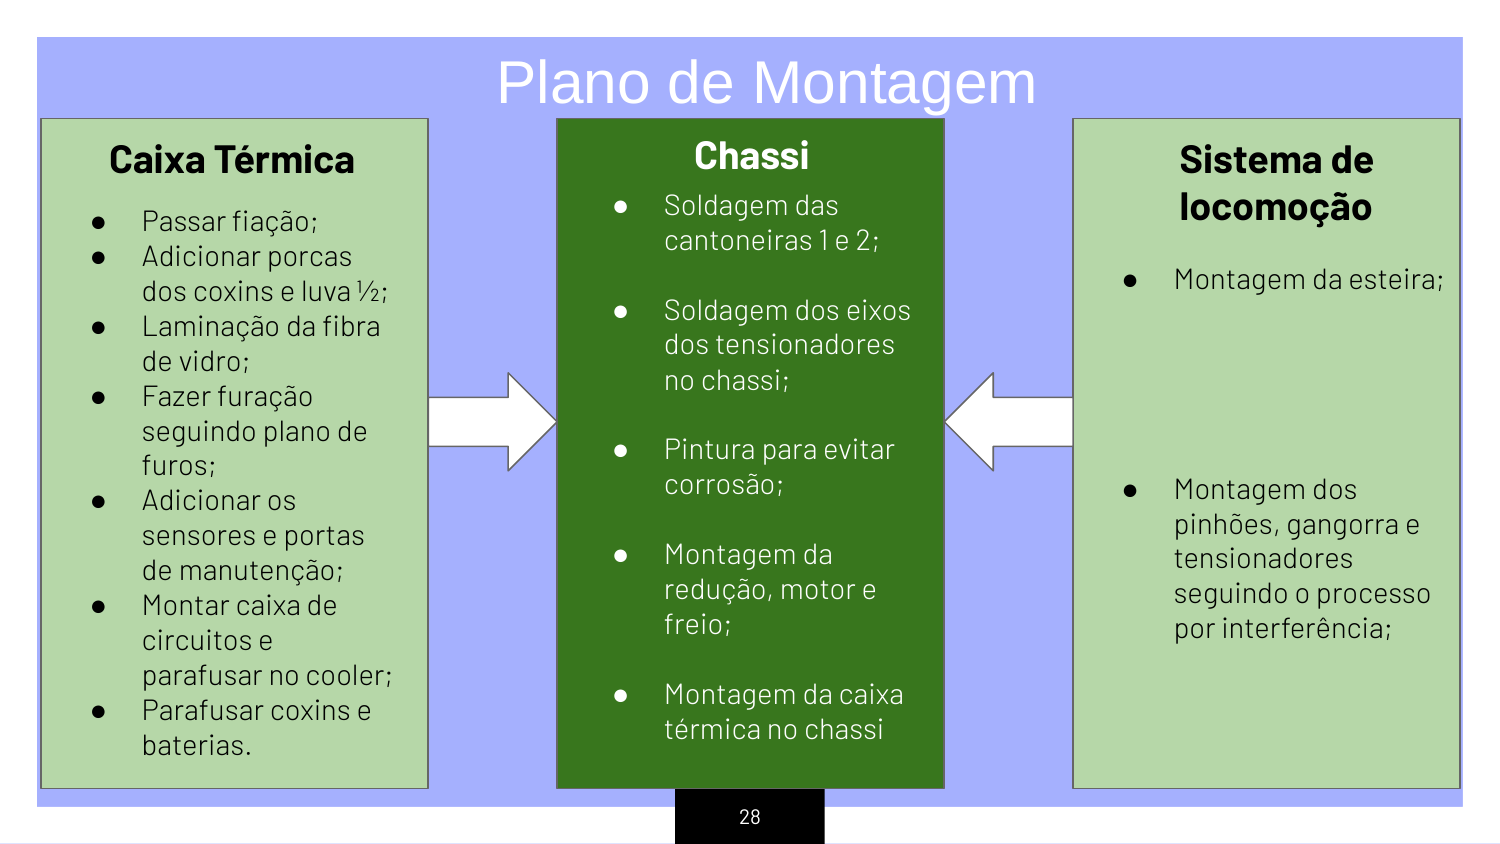

Plano de Montagem
Chassi

Caixa Térmica

Sistema de locomoção

Soldagem das cantoneiras 1 e 2;

Soldagem dos eixos dos tensionadores no chassi;

Pintura para evitar corrosão;

Montagem da redução, motor e freio;

Montagem da caixa térmica no chassi
Passar fiação;
Adicionar porcas dos coxins e luva ½;
Laminação da fibra de vidro;
Fazer furação seguindo plano de furos;
Adicionar os sensores e portas de manutenção;
Montar caixa de circuitos e parafusar no cooler;
Parafusar coxins e baterias.
Montagem da esteira;

Montagem dos pinhões, gangorra e tensionadores seguindo o processo por interferência;

28